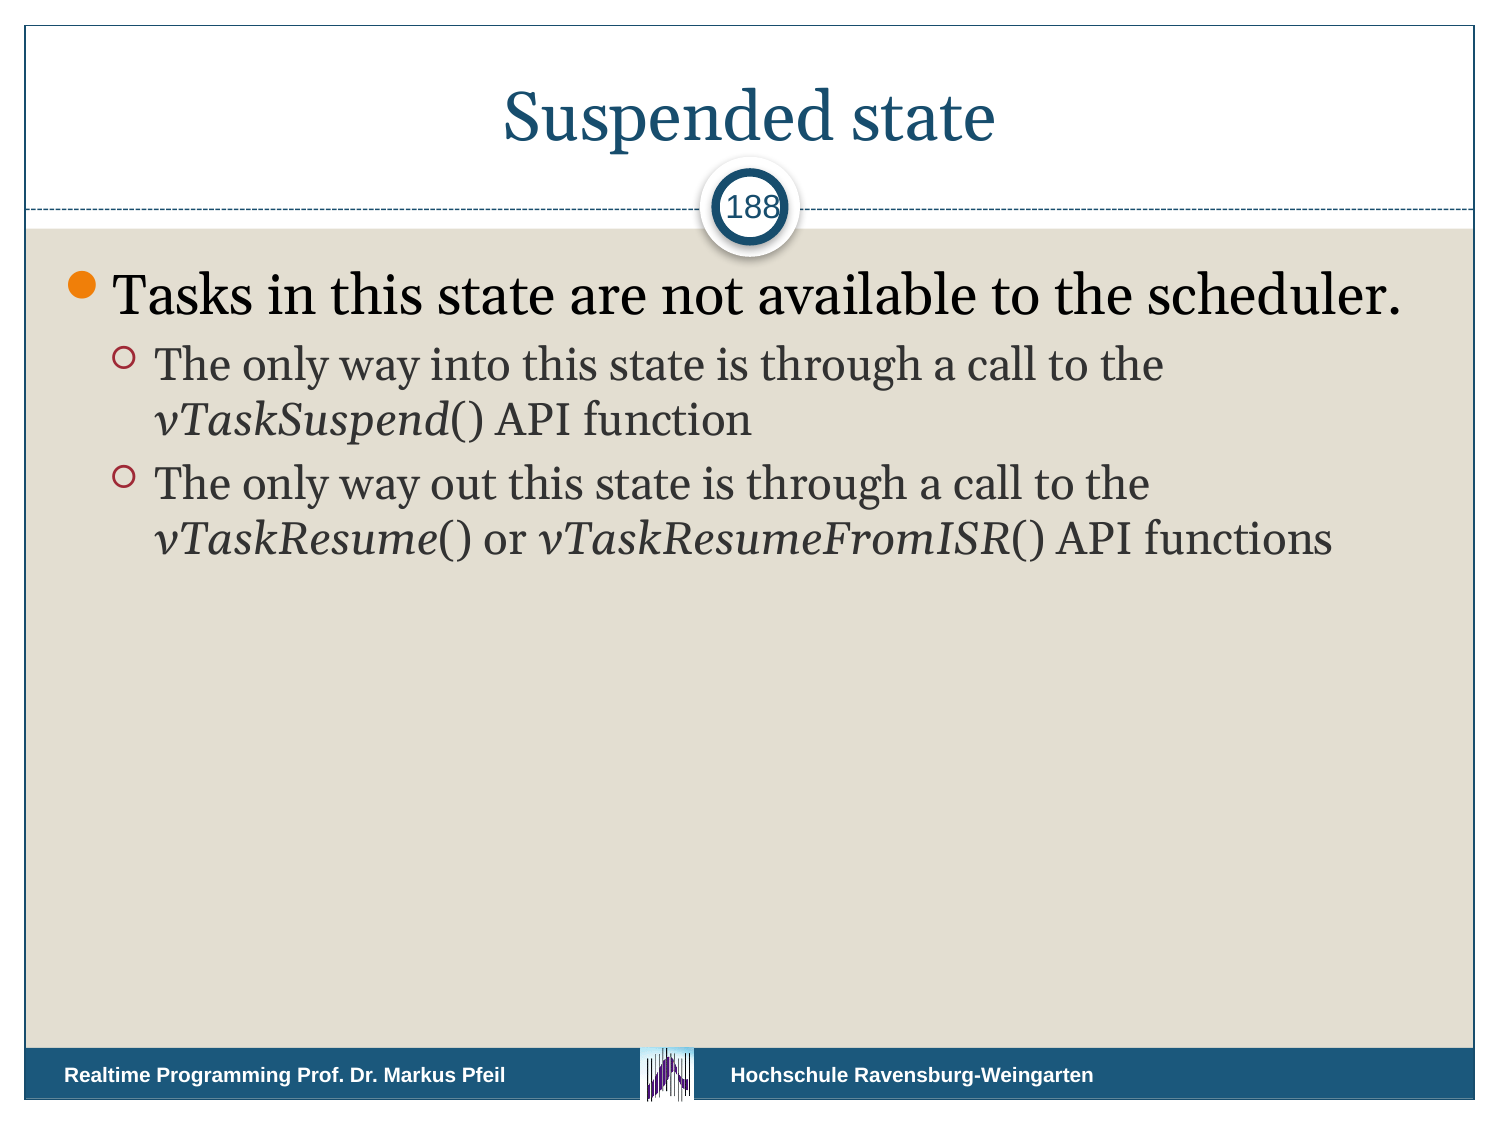

# Suspended state
188
Tasks in this state are not available to the scheduler.
The only way into this state is through a call to the vTaskSuspend() API function
The only way out this state is through a call to the vTaskResume() or vTaskResumeFromISR() API functions
Realtime Programming Prof. Dr. Markus Pfeil